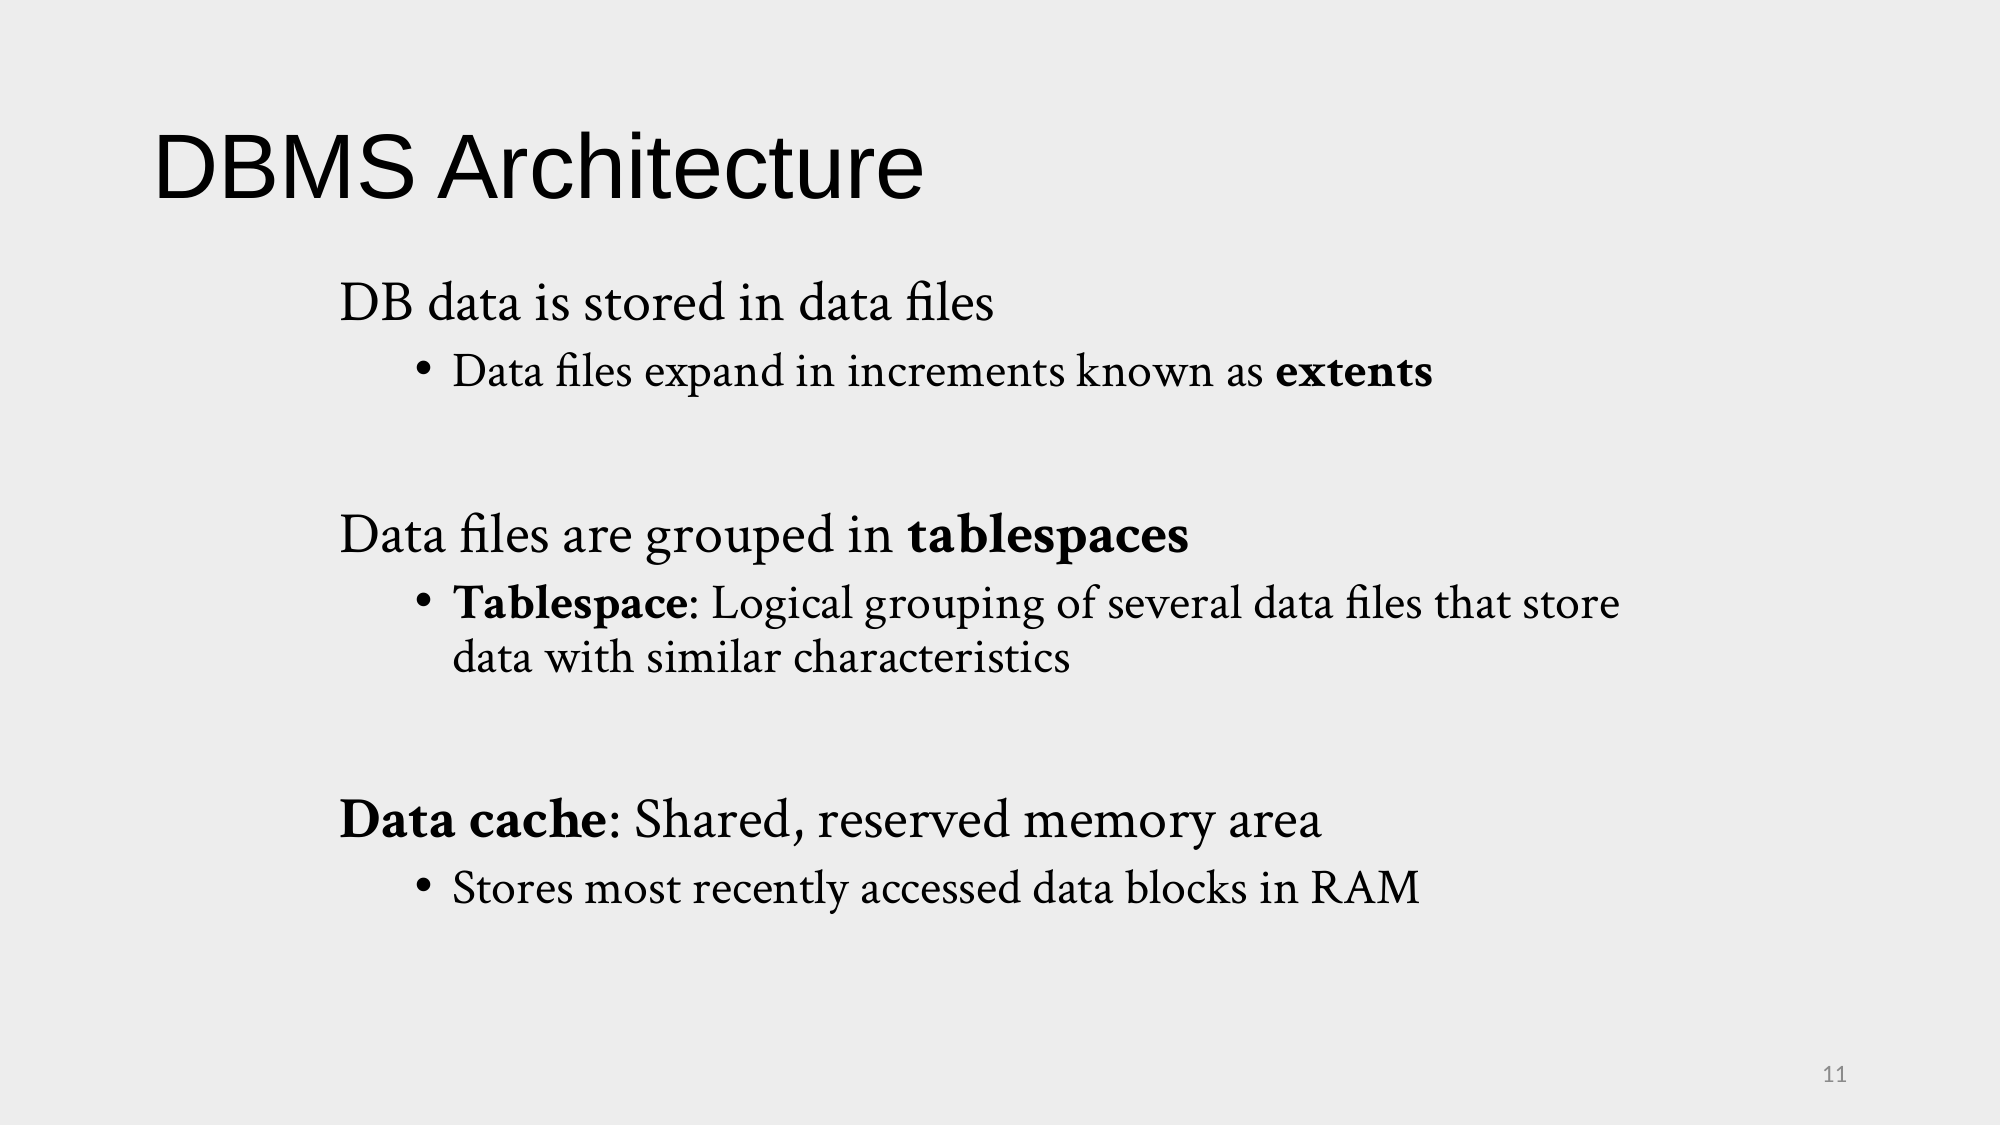

# DBMS Architecture
DB data is stored in data files
Data files expand in increments known as extents

Data files are grouped in tablespaces
Tablespace: Logical grouping of several data files that store data with similar characteristics

Data cache: Shared, reserved memory area
Stores most recently accessed data blocks in RAM
11